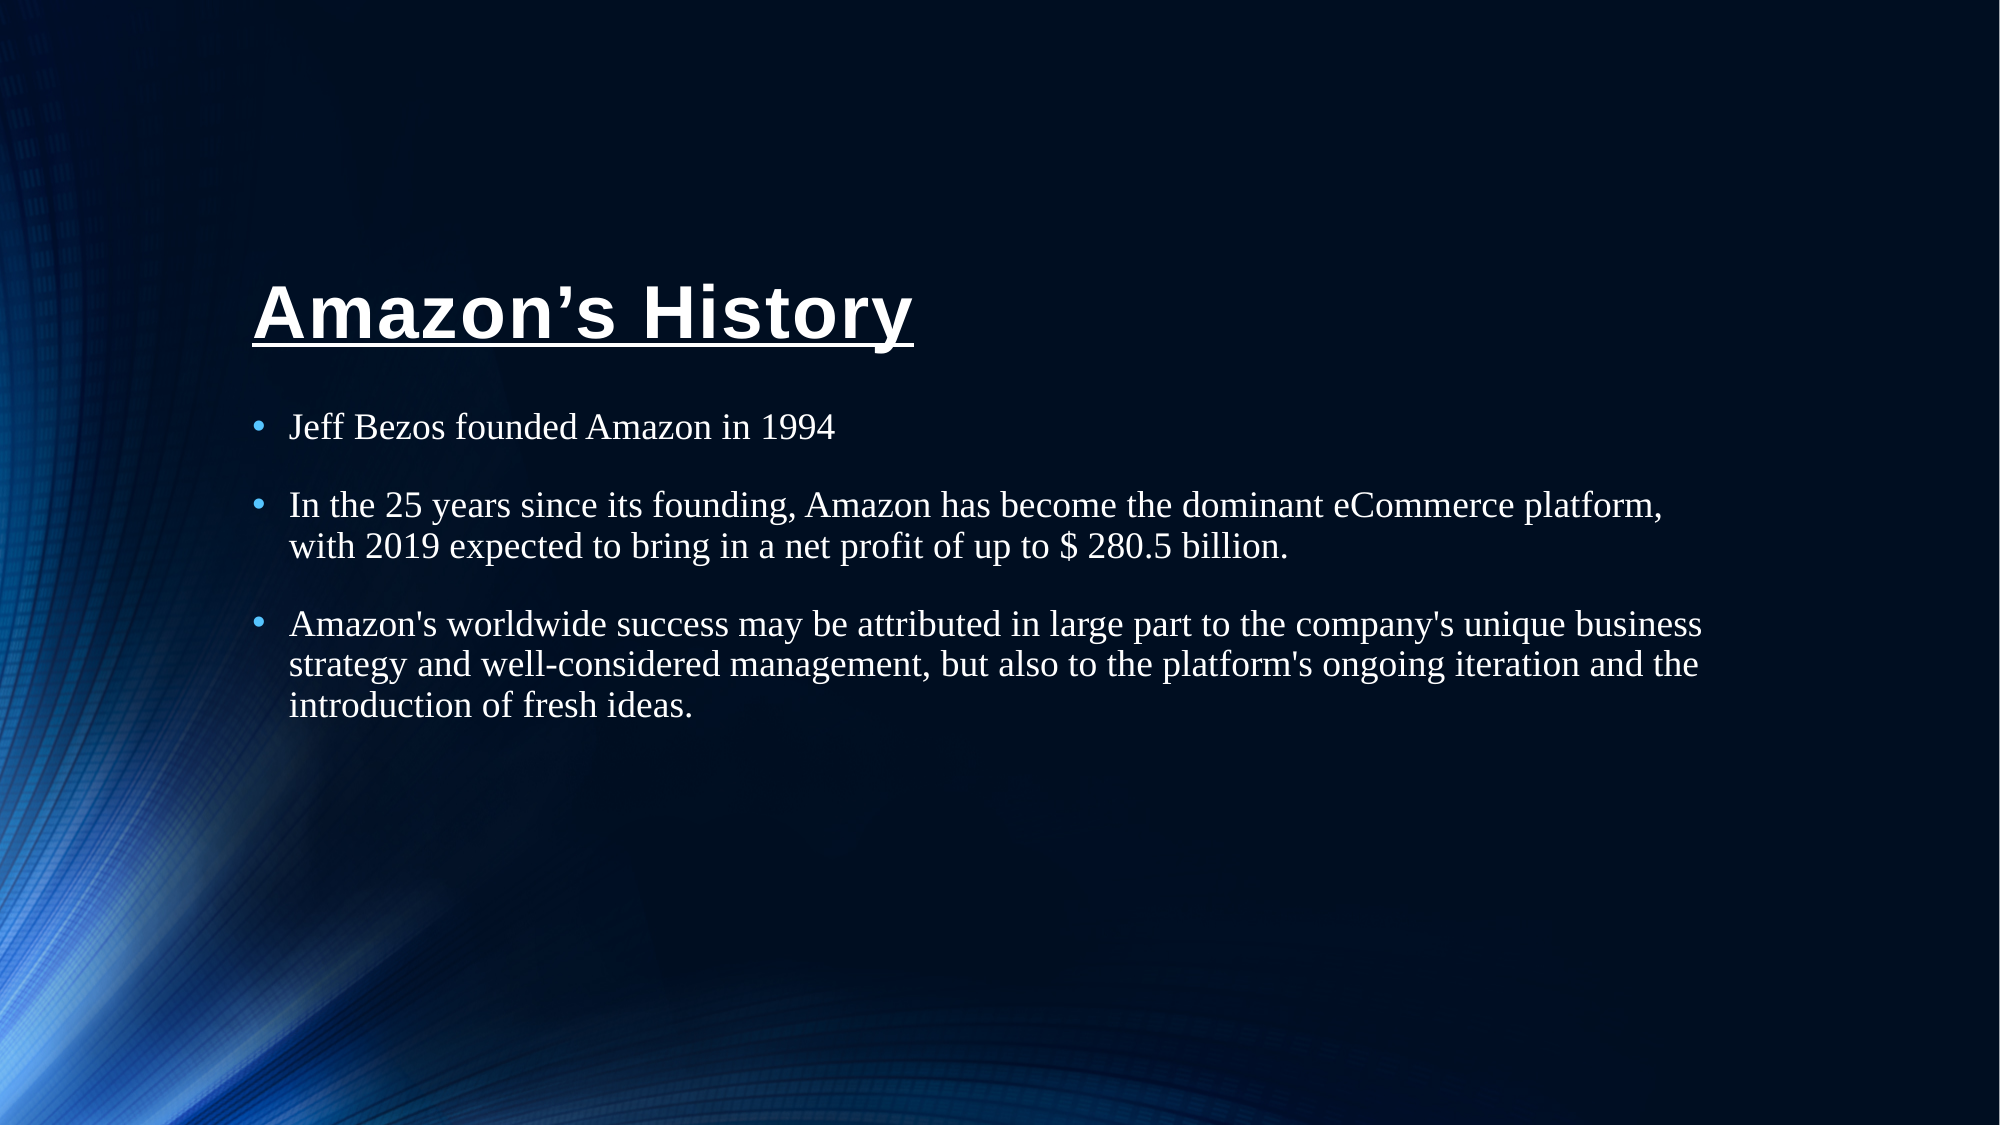

# Amazon’s History
Jeff Bezos founded Amazon in 1994
In the 25 years since its founding, Amazon has become the dominant eCommerce platform, with 2019 expected to bring in a net profit of up to $ 280.5 billion.
Amazon's worldwide success may be attributed in large part to the company's unique business strategy and well-considered management, but also to the platform's ongoing iteration and the introduction of fresh ideas.